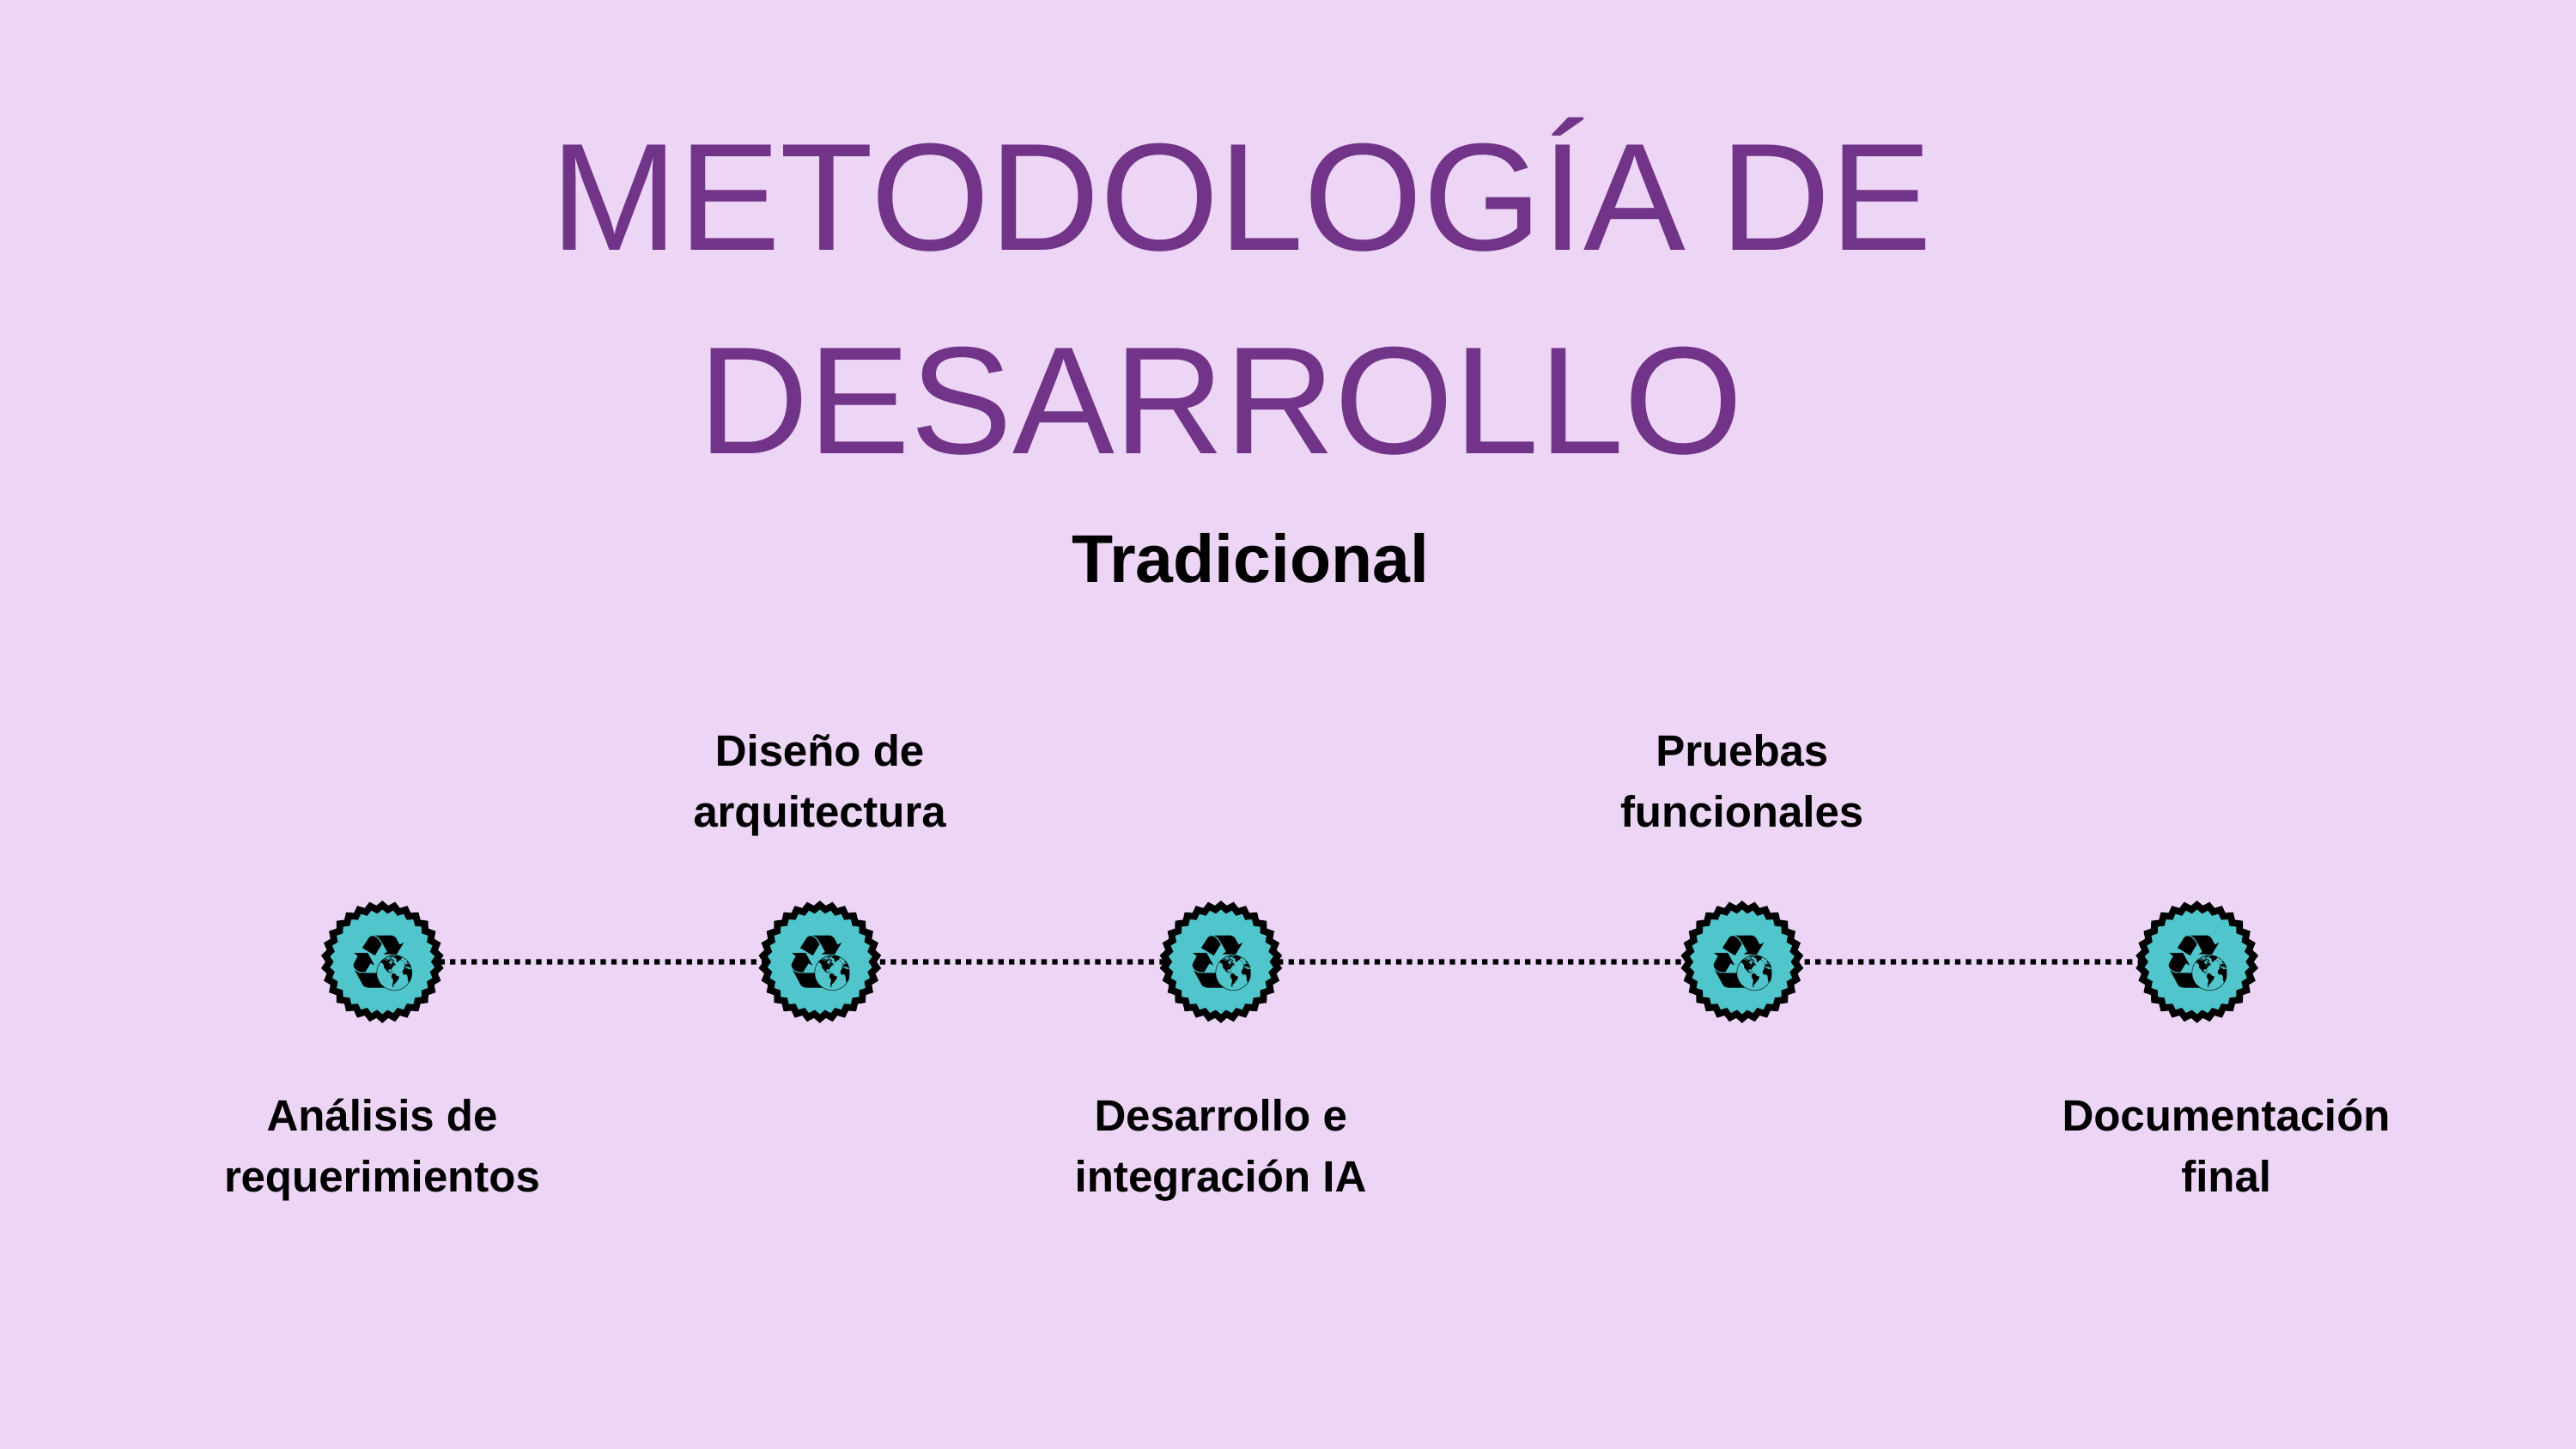

METODOLOGÍA DE DESARROLLO
Tradicional
Diseño de arquitectura
Pruebas funcionales

Análisis de requerimientos
Desarrollo e integración IA
Documentación final